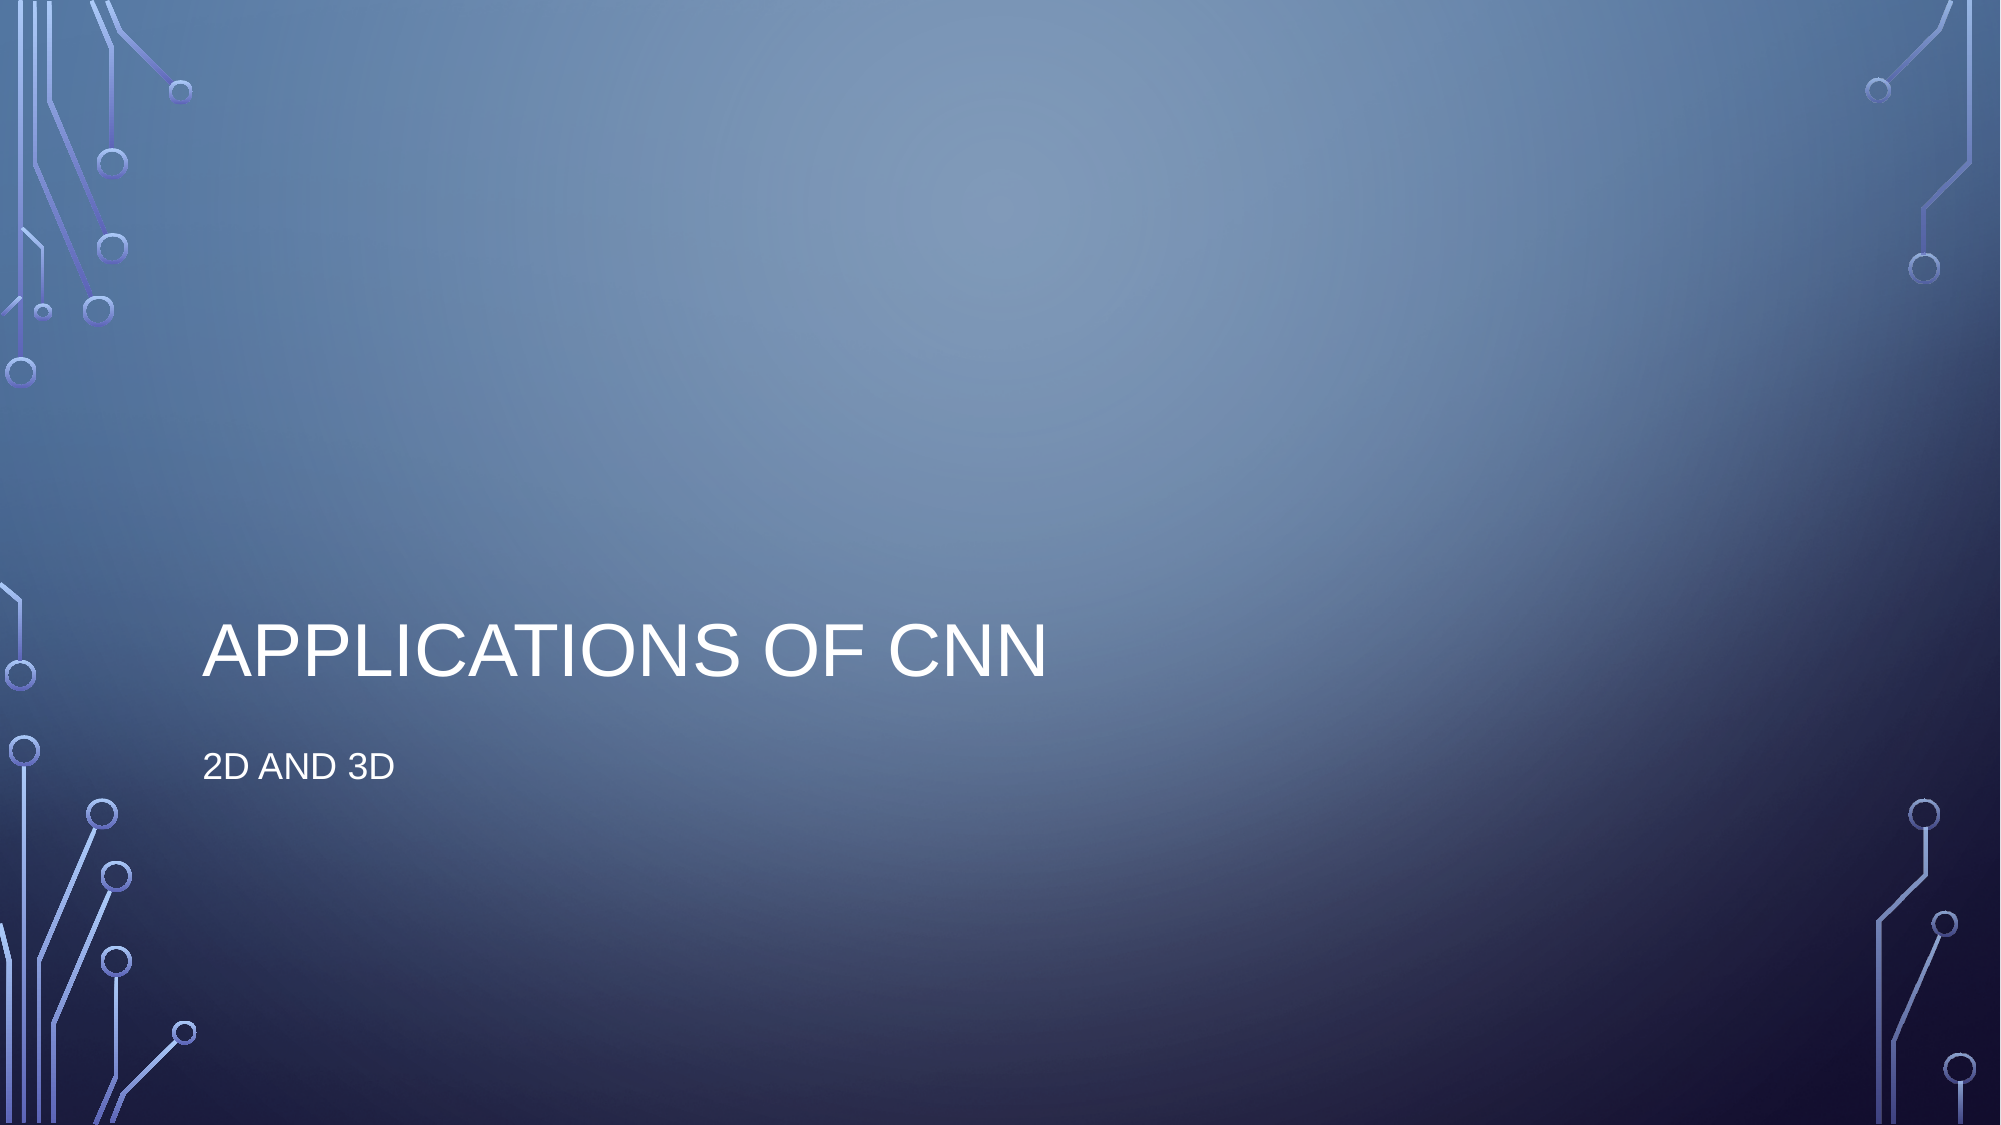

# Applications of CNN
2D and 3D